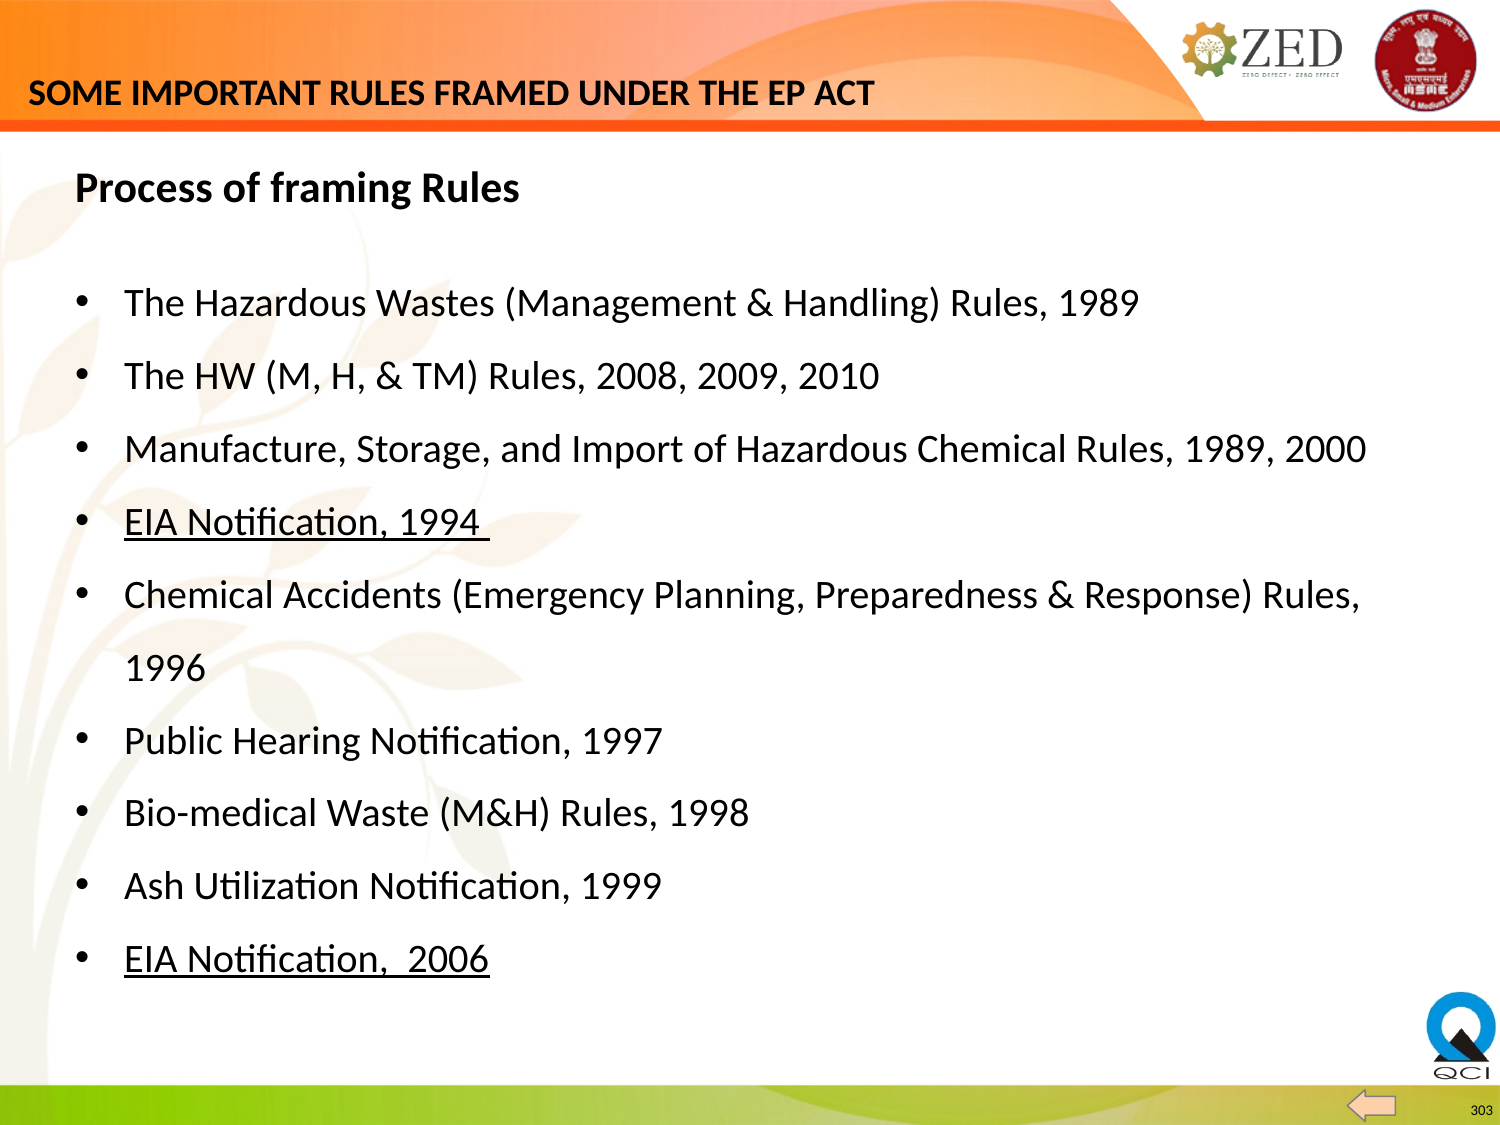

# SOME IMPORTANT RULES FRAMED UNDER THE EP ACT
Process of framing Rules

The Hazardous Wastes (Management & Handling) Rules, 1989
The HW (M, H, & TM) Rules, 2008, 2009, 2010
Manufacture, Storage, and Import of Hazardous Chemical Rules, 1989, 2000
EIA Notification, 1994
Chemical Accidents (Emergency Planning, Preparedness & Response) Rules, 1996
Public Hearing Notification, 1997
Bio-medical Waste (M&H) Rules, 1998
Ash Utilization Notification, 1999
EIA Notification,  2006